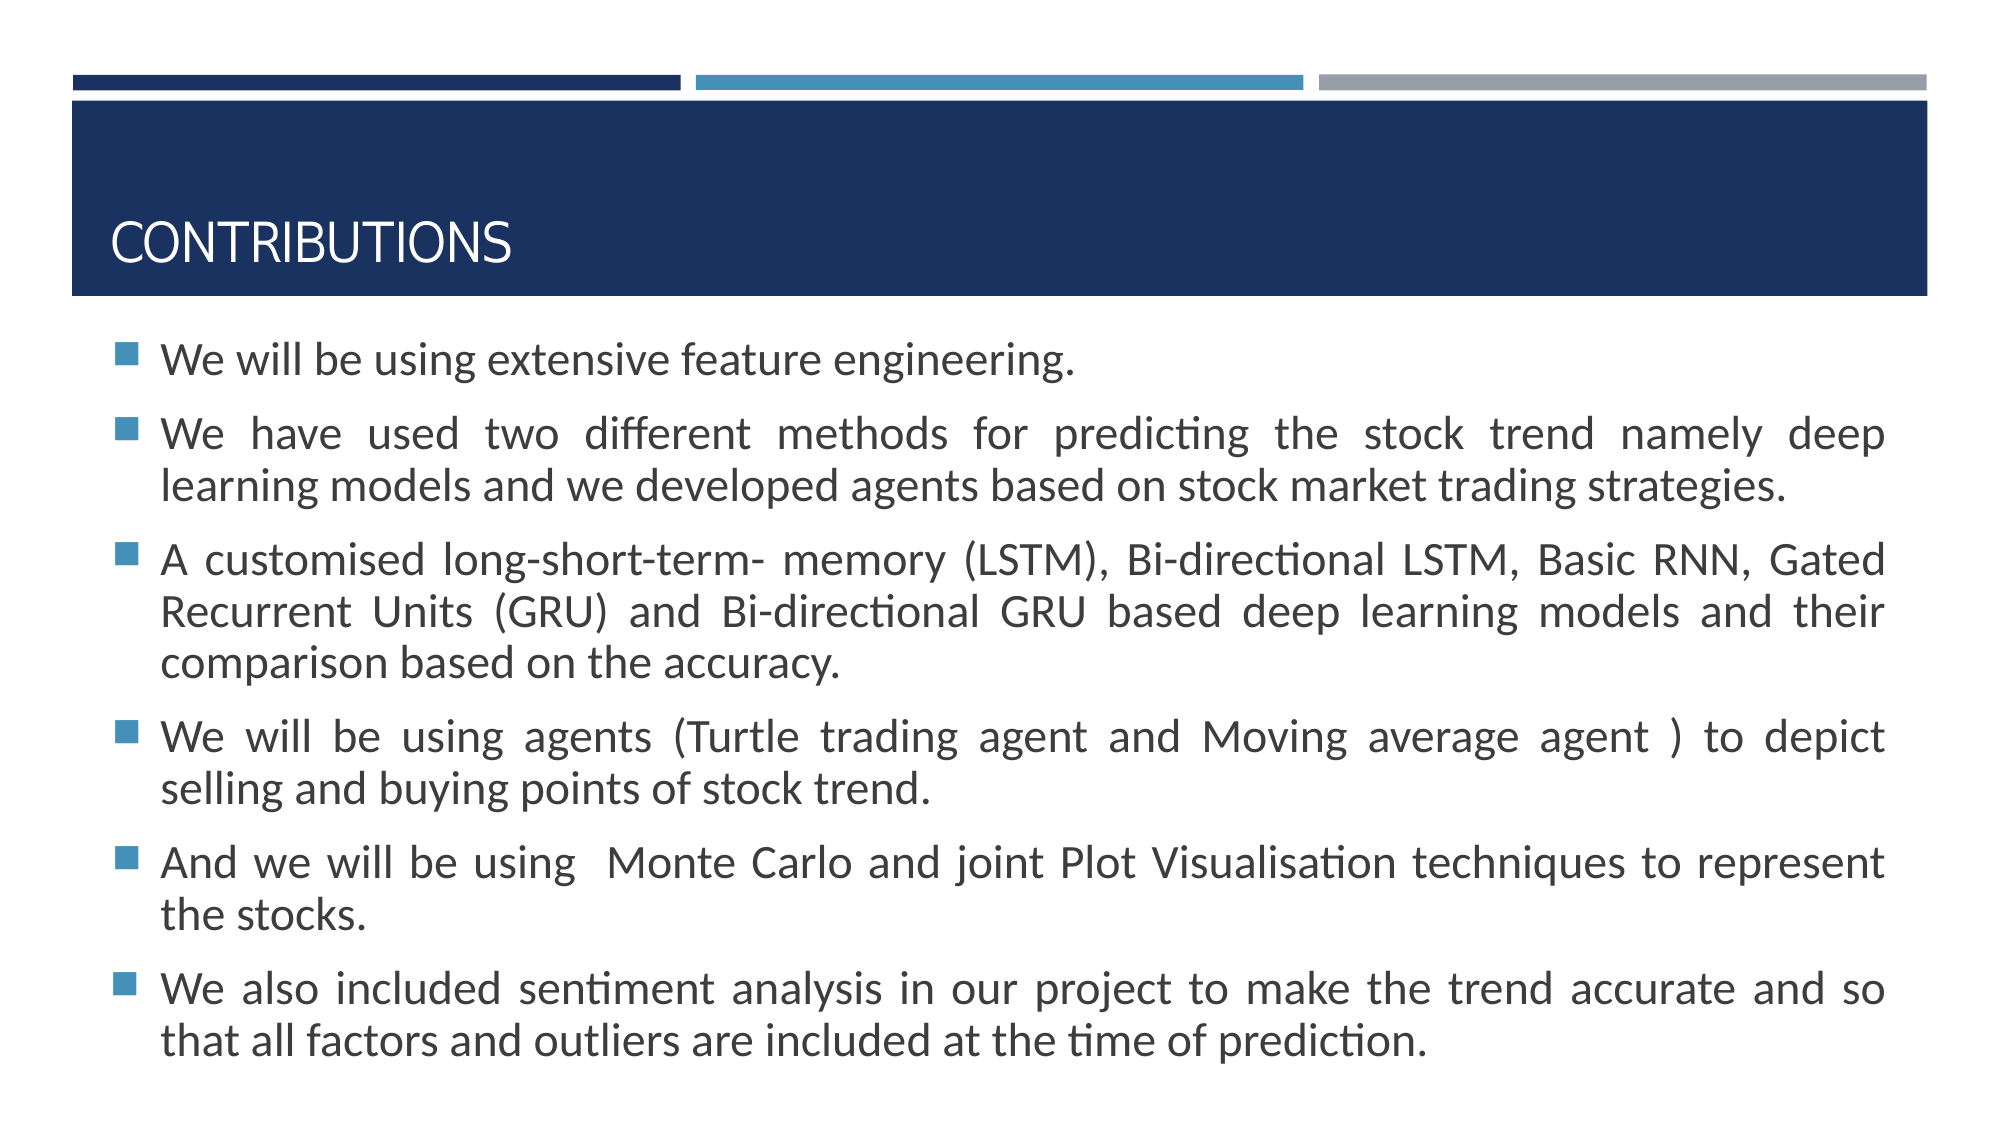

# CONTRIBUTIONS
We will be using extensive feature engineering.
We have used two different methods for predicting the stock trend namely deep learning models and we developed agents based on stock market trading strategies.
A customised long-short-term- memory (LSTM), Bi-directional LSTM, Basic RNN, Gated Recurrent Units (GRU) and Bi-directional GRU based deep learning models and their comparison based on the accuracy.
We will be using agents (Turtle trading agent and Moving average agent ) to depict selling and buying points of stock trend.
And we will be using  Monte Carlo and joint Plot Visualisation techniques to represent the stocks.
We also included sentiment analysis in our project to make the trend accurate and so that all factors and outliers are included at the time of prediction.